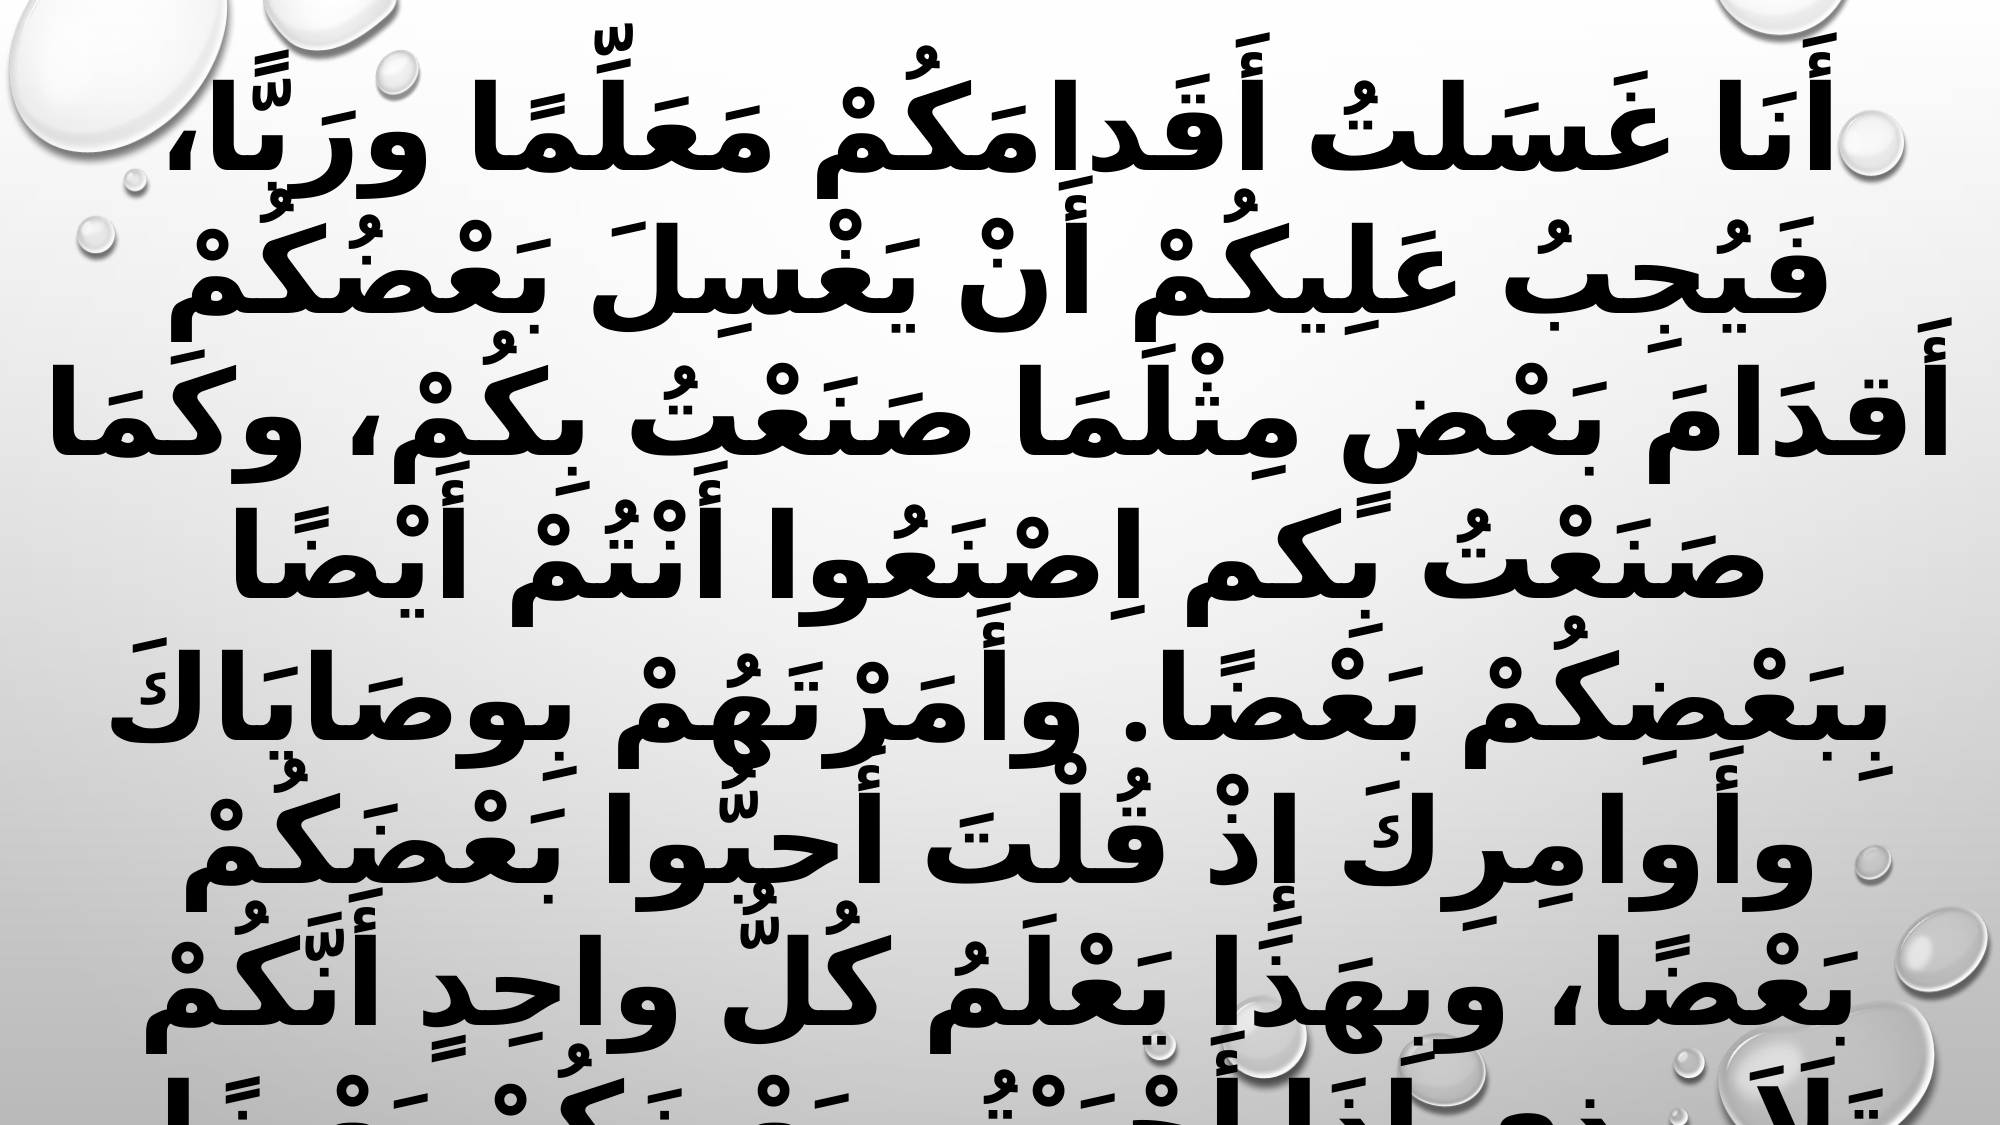

أَنَا غَسَلتُ أَقَدامَكُمْ مَعَلِّمًا ورَبًّا، فَيُجِبُ عَلِيكُمْ أَنْ يَغْسِلَ بَعْضُكُمْ أَقدَامَ بَعْضٍ مِثْلَمَا صَنَعْتُ بِكُمْ، وكَمَا صَنَعْتُ بِكم اِصْنَعُوا أَنْتُمْ أَيْضًا بِبَعْضِكُمْ بَعْضًا. وأَمَرْتَهُمْ بِوصَايَاكَ وأَوامِرِكَ إِذْ قُلْتَ أَحبُّوا بَعْضَكُمْ بَعْضًا، وبِهَذَا يَعْلَمُ كُلُّ واحِدٍ أَنَّكُمْ تَلَاَمِيذِي إِذَا أَحْبَبْتُم بَعْضَكُمْ بَعْضًا، وعَلَّمْتَنَا نَحْنُ أَيْضًا المحَبَّةَ والْوِحْدَانِيَّةَ، وأَصْلَحتَنَا مَعَ أبِيكَ مِنْ جِهَةِ غَسْلِ أَرْجُلِ تَلَاَمِيذِكَ،